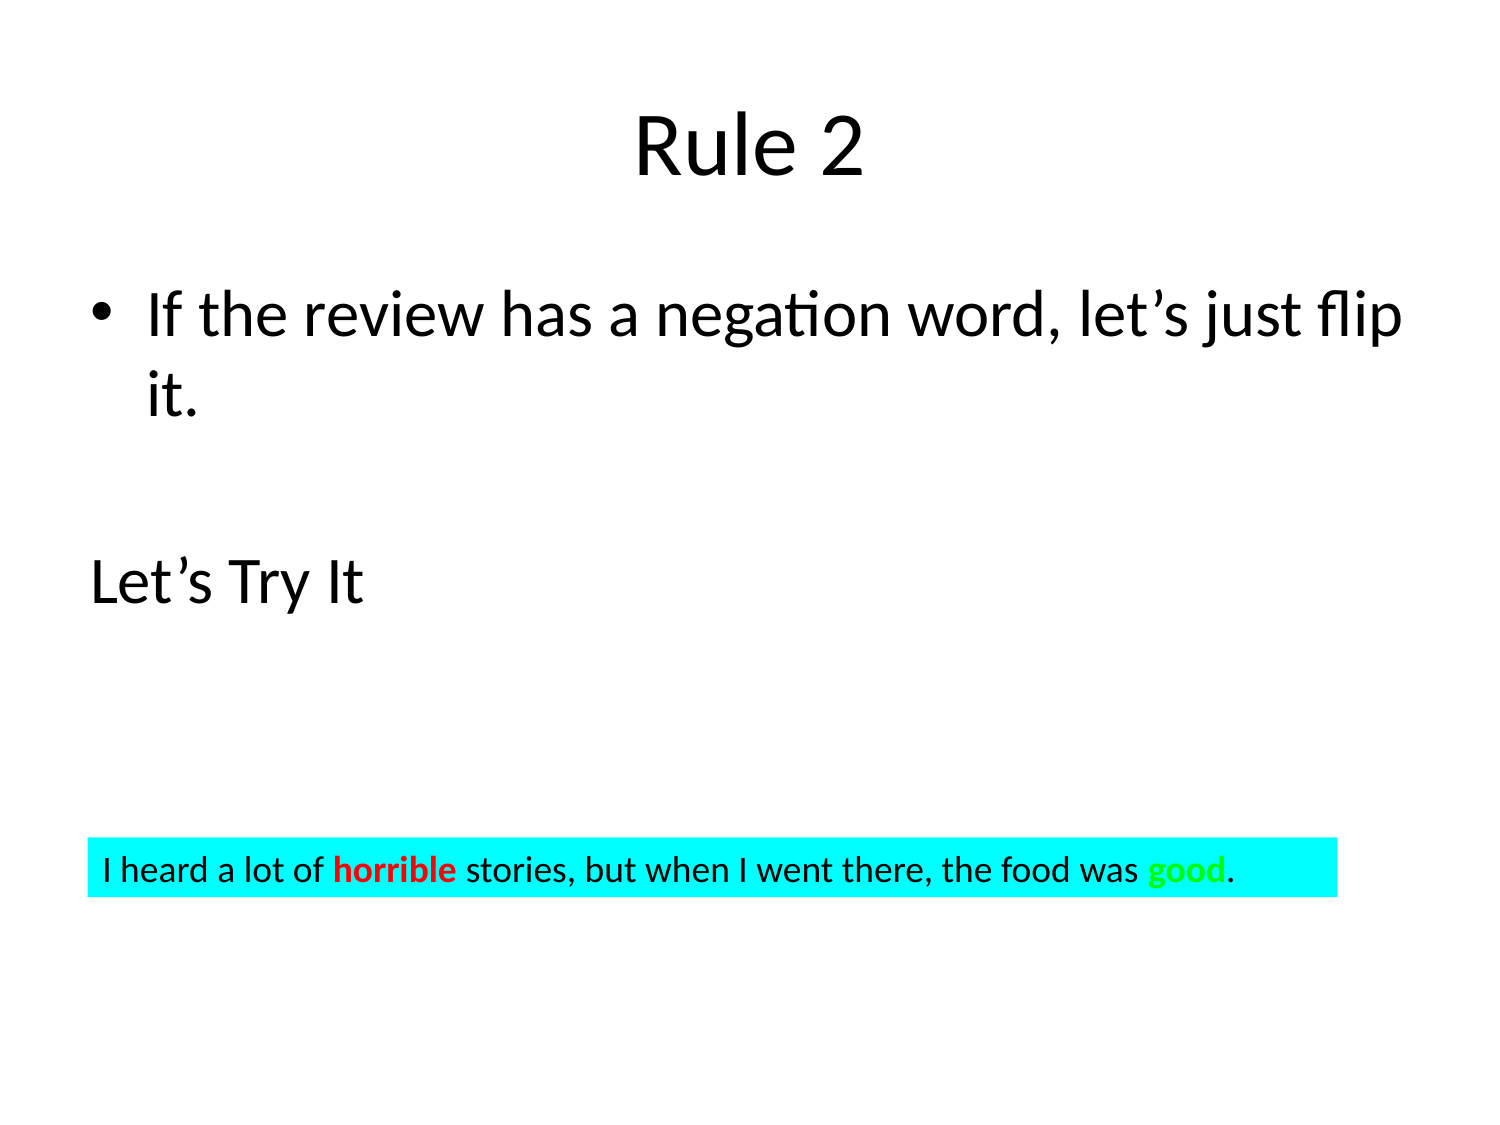

# Rule 2
If the review has a negation word, let’s just flip it.

Let’s Try It
I heard a lot of horrible stories, but when I went there, the food was good.